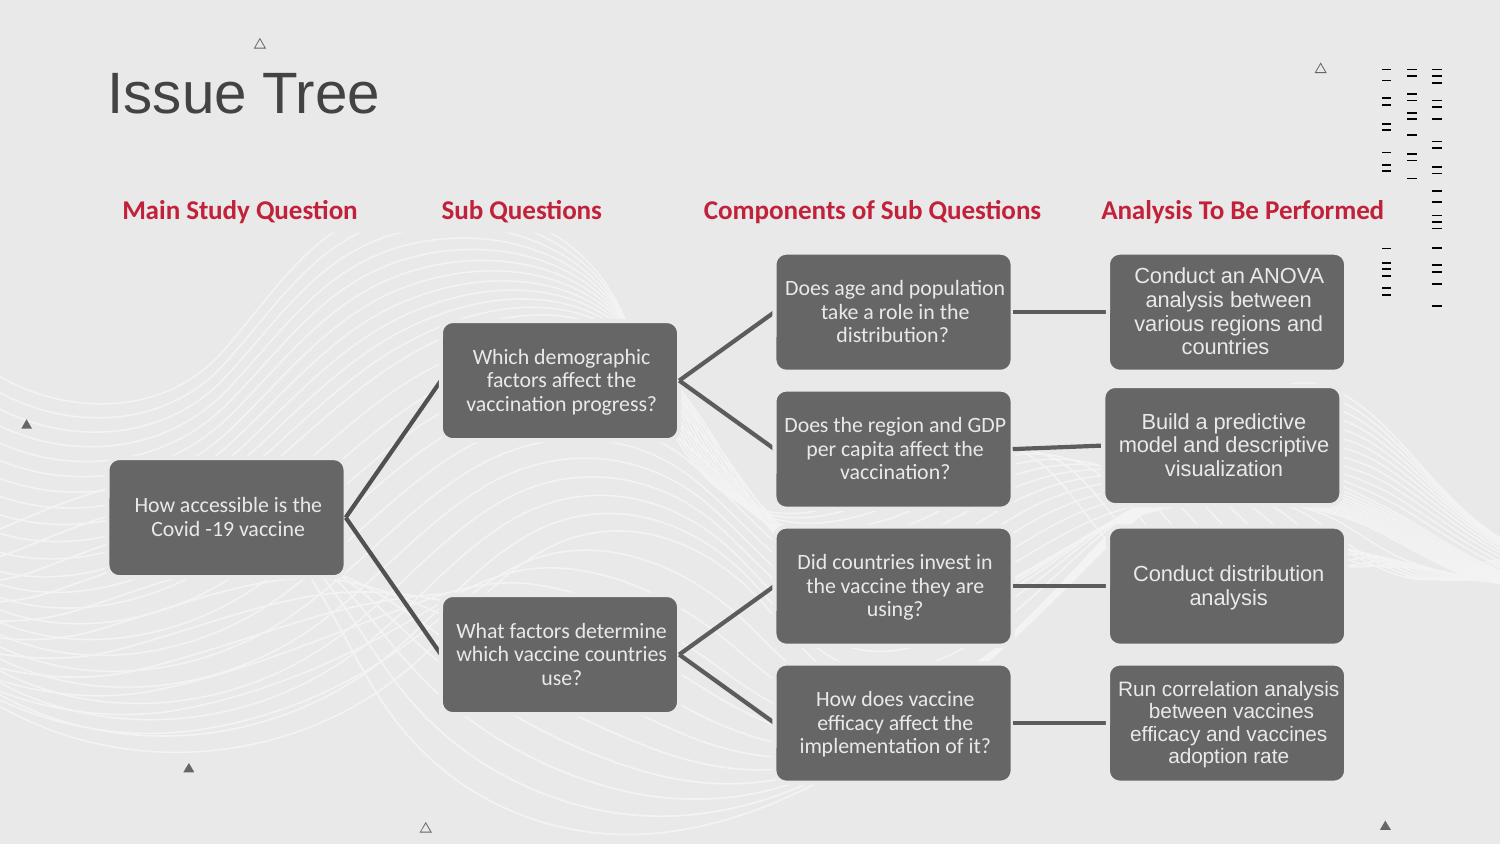

# Issue Tree
Main Study Question              Sub Questions                 Components of Sub Questions          Analysis To Be Performed
How accessible is the Covid -19 vaccine

Which demographic factors affect the vaccination progress?

Does age and population take a role in the distribution?

Conduct an ANOVA analysis between various regions and countries

Does the region and GDP per capita affect the vaccination?

Build a predictive model and descriptive visualization

What factors determine which vaccine countries use?

Did countries invest in the vaccine they are using?

Conduct distribution analysis

How does vaccine efficacy affect the implementation of it?

Run correlation analysis  between vaccines efficacy and vaccines adoption rate